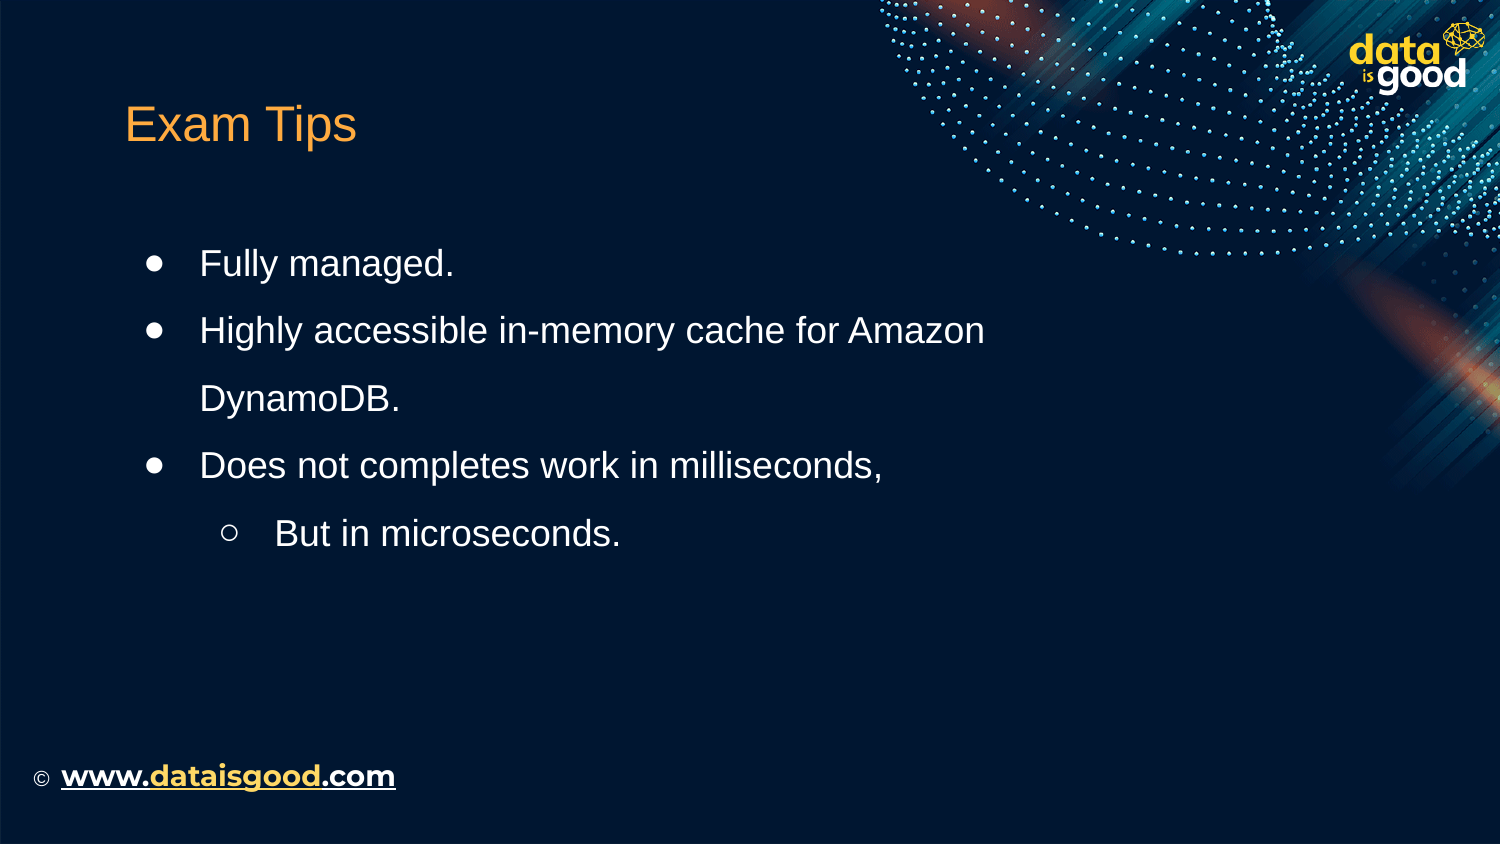

# Exam Tips
Fully managed.
Highly accessible in-memory cache for Amazon DynamoDB.
Does not completes work in milliseconds,
But in microseconds.